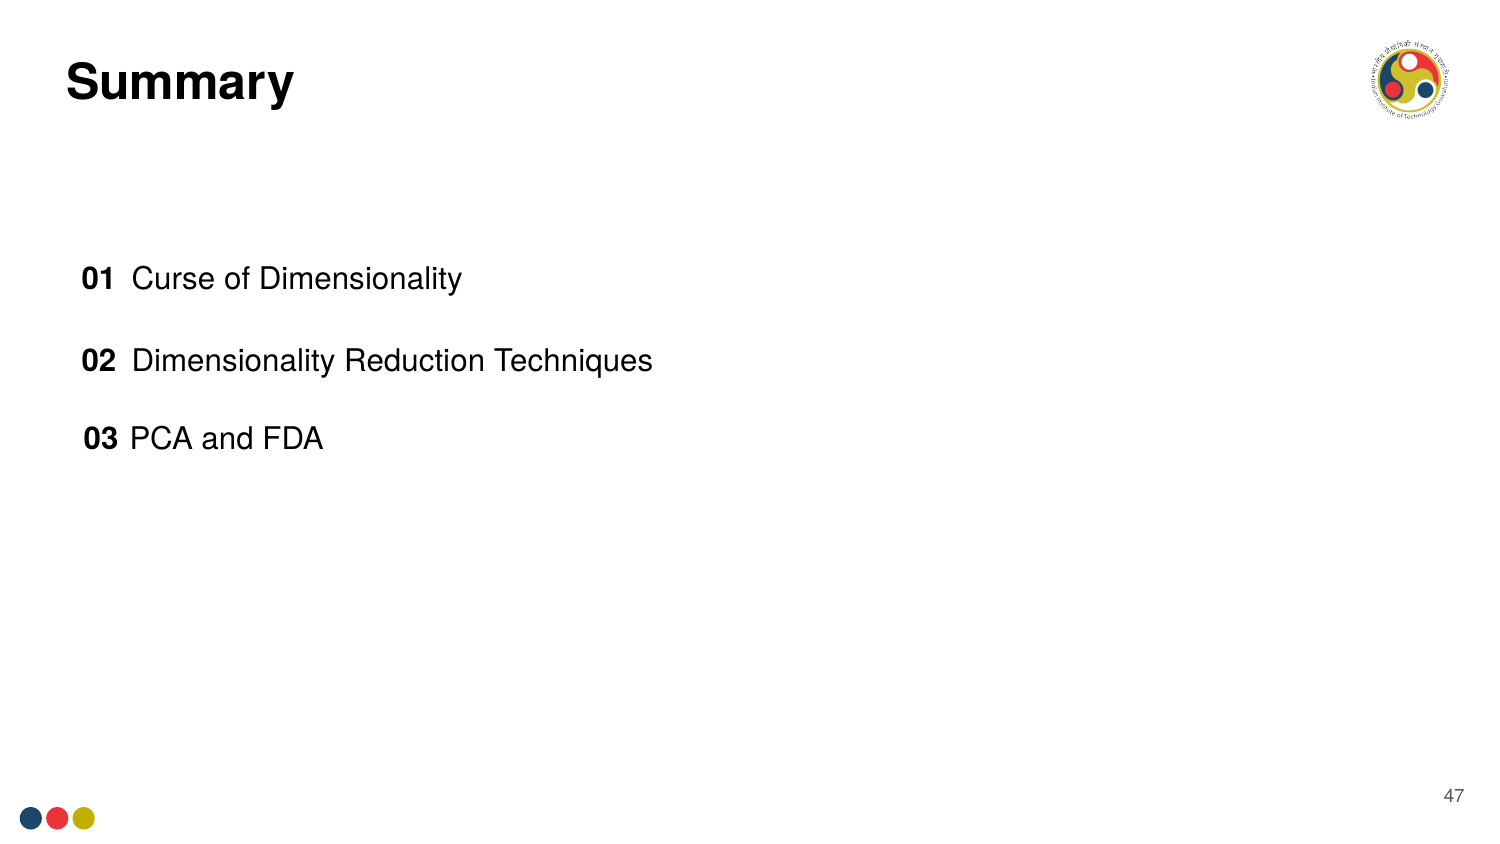

# Summary
01
Curse of Dimensionality
Dimensionality Reduction Techniques
02
03
PCA and FDA
47